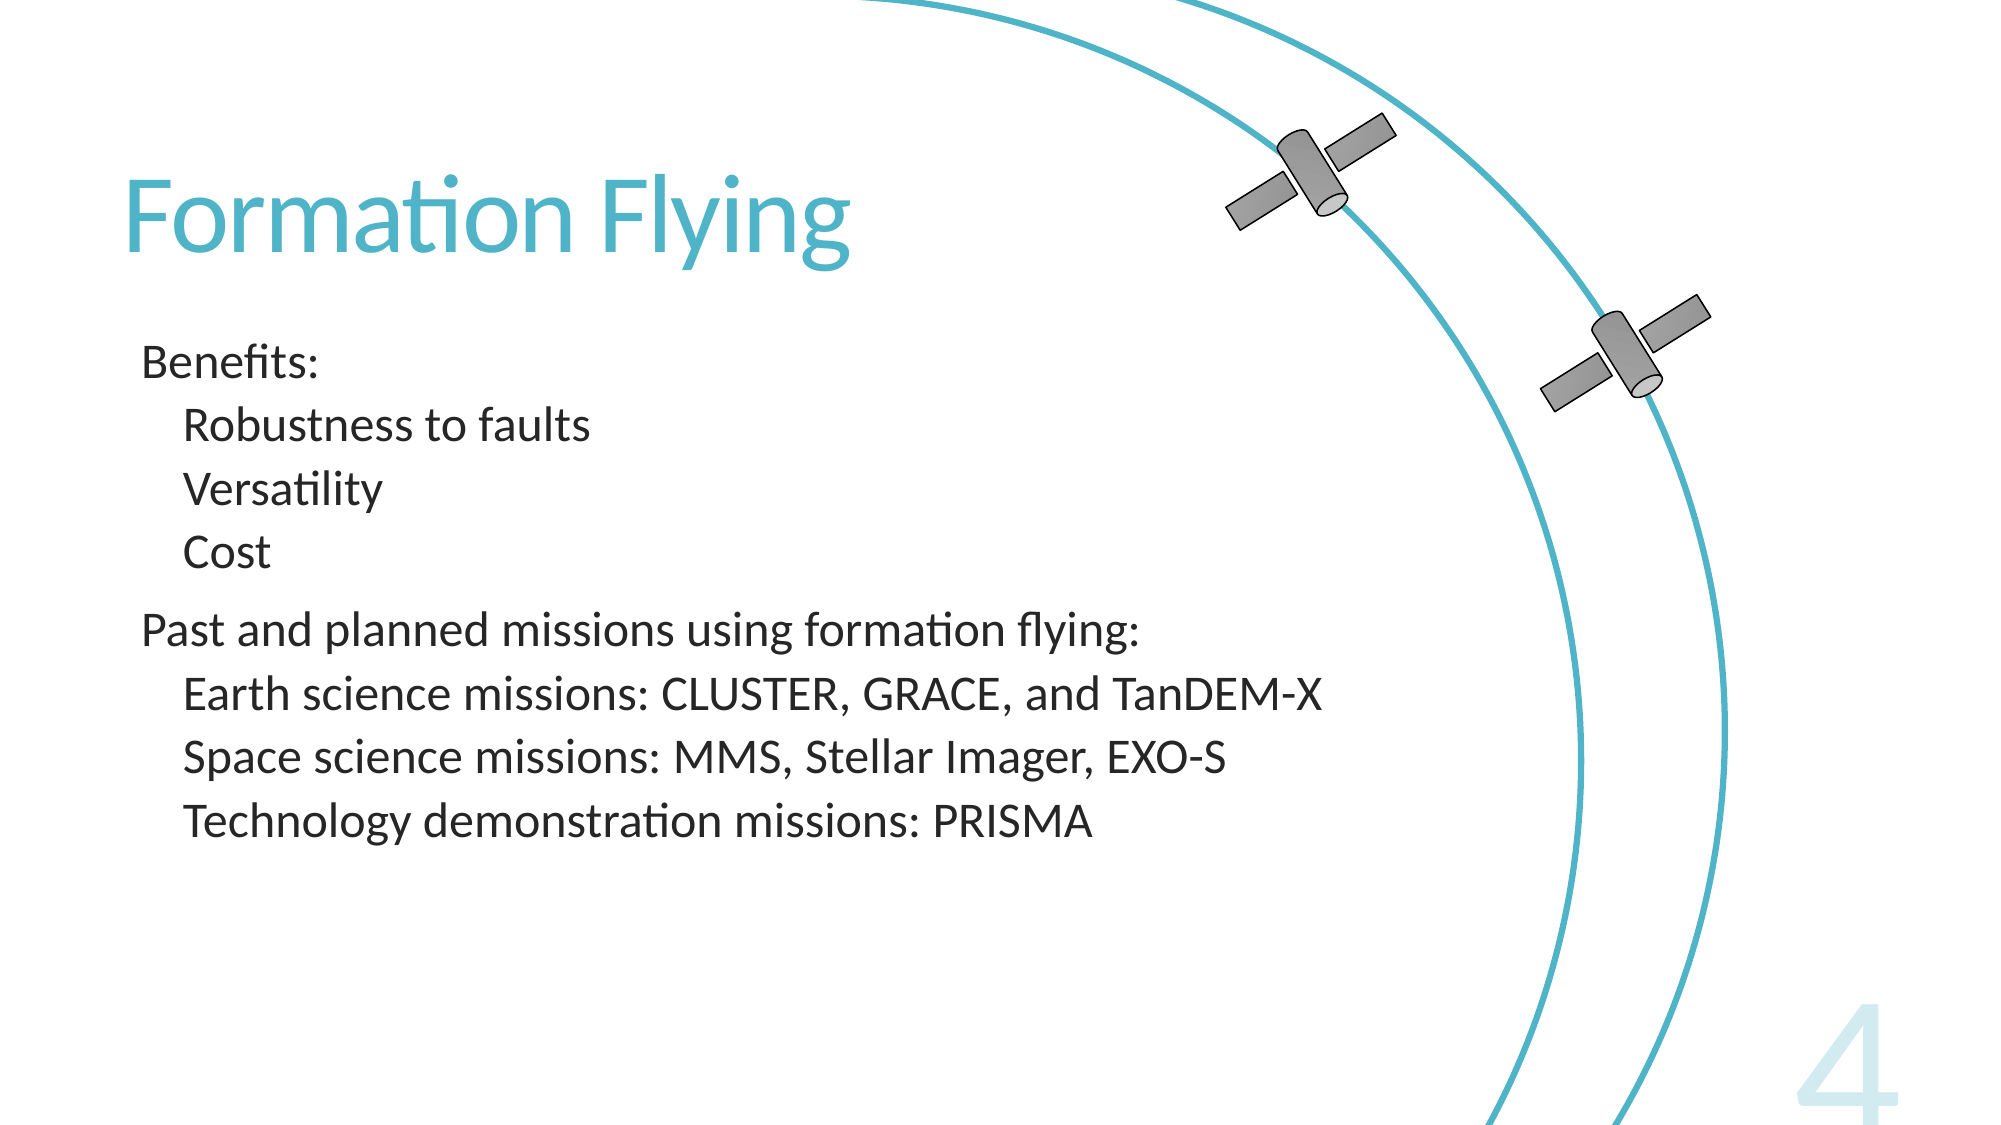

# Formation Flying

Benefits:
Robustness to faults
Versatility
Cost
Past and planned missions using formation flying:
Earth science missions: CLUSTER, GRACE, and TanDEM-X
Space science missions: MMS, Stellar Imager, EXO-S
Technology demonstration missions: PRISMA
4